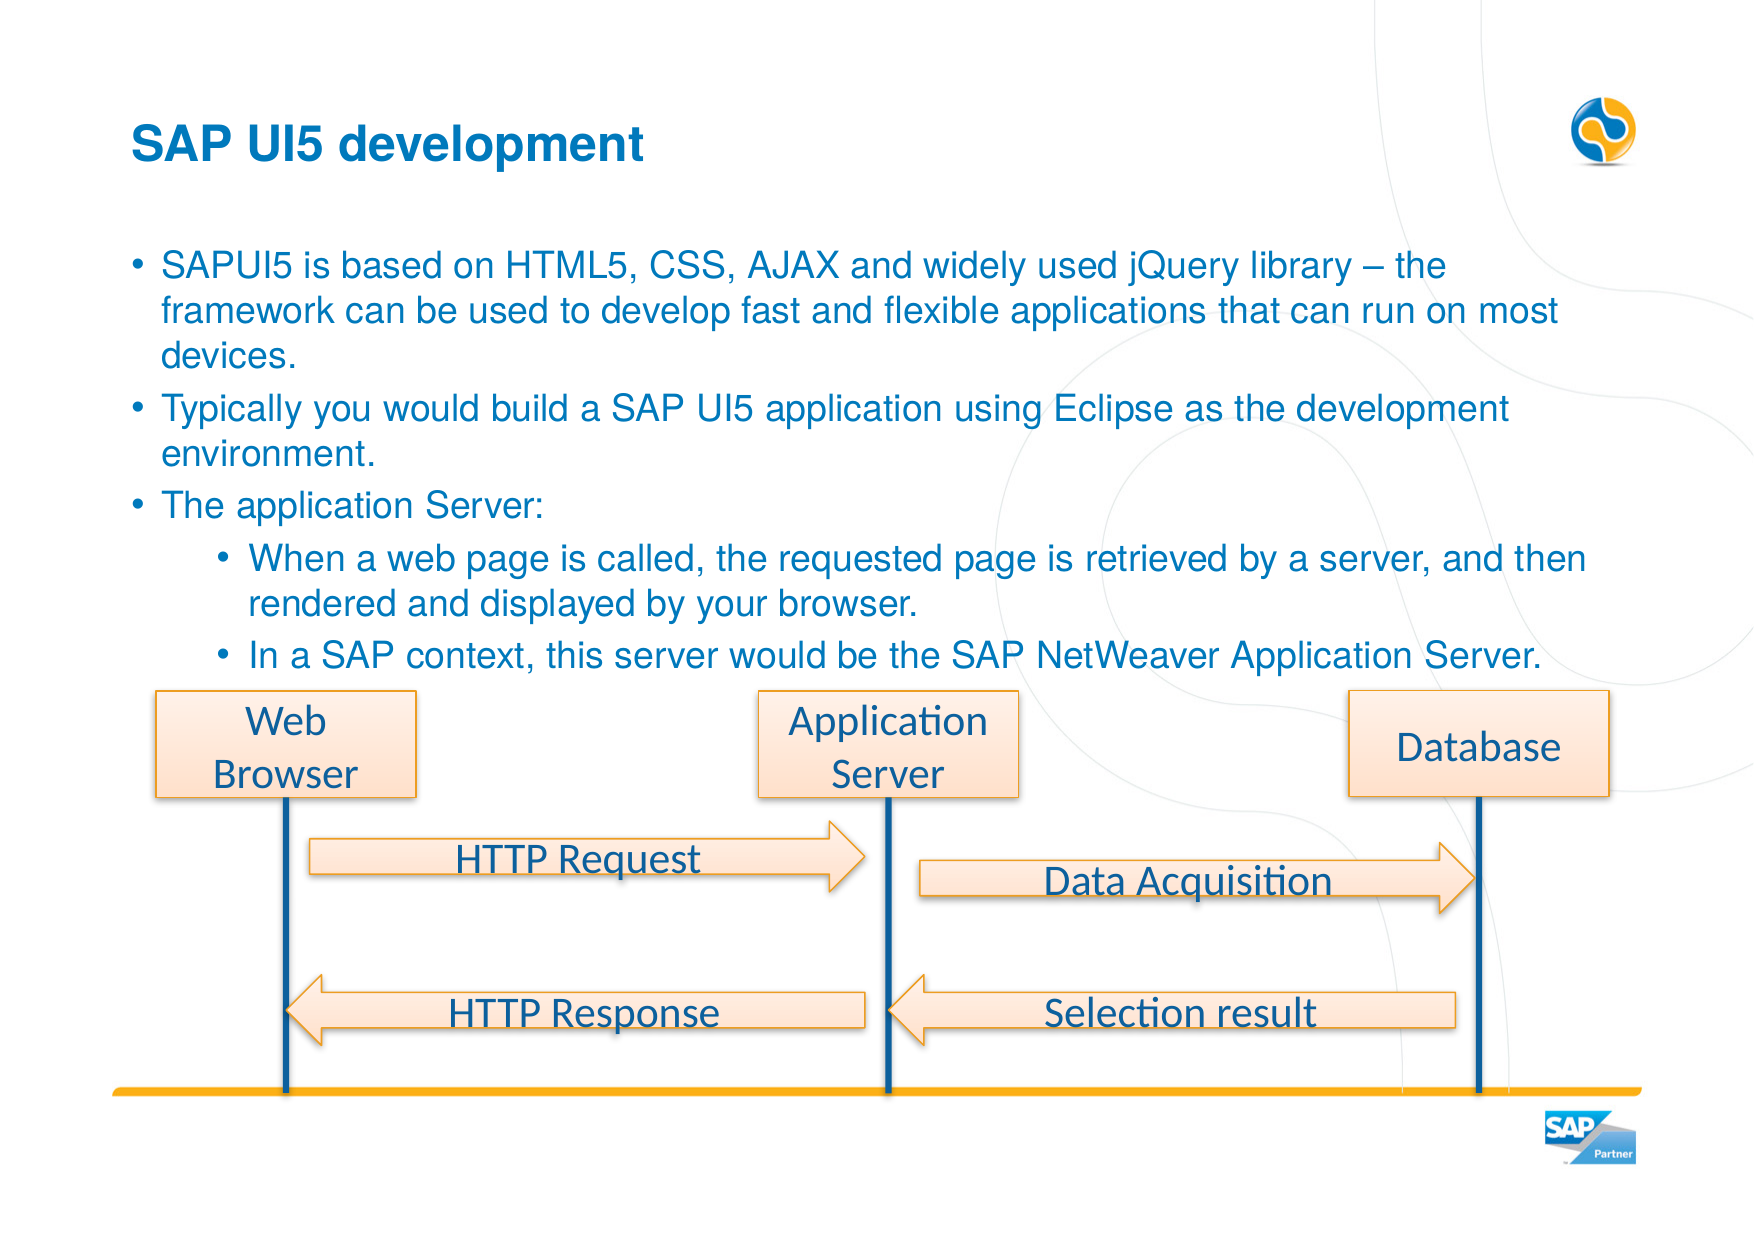

# SAP UI5 development
SAPUI5 is based on HTML5, CSS, AJAX and widely used jQuery library – the framework can be used to develop fast and flexible applications that can run on most devices.
Typically you would build a SAP UI5 application using Eclipse as the development environment.
The application Server:
When a web page is called, the requested page is retrieved by a server, and then rendered and displayed by your browser.
In a SAP context, this server would be the SAP NetWeaver Application Server.
Database
Web Browser
Application Server
HTTP Request
Data Acquisition
HTTP Response
Selection result